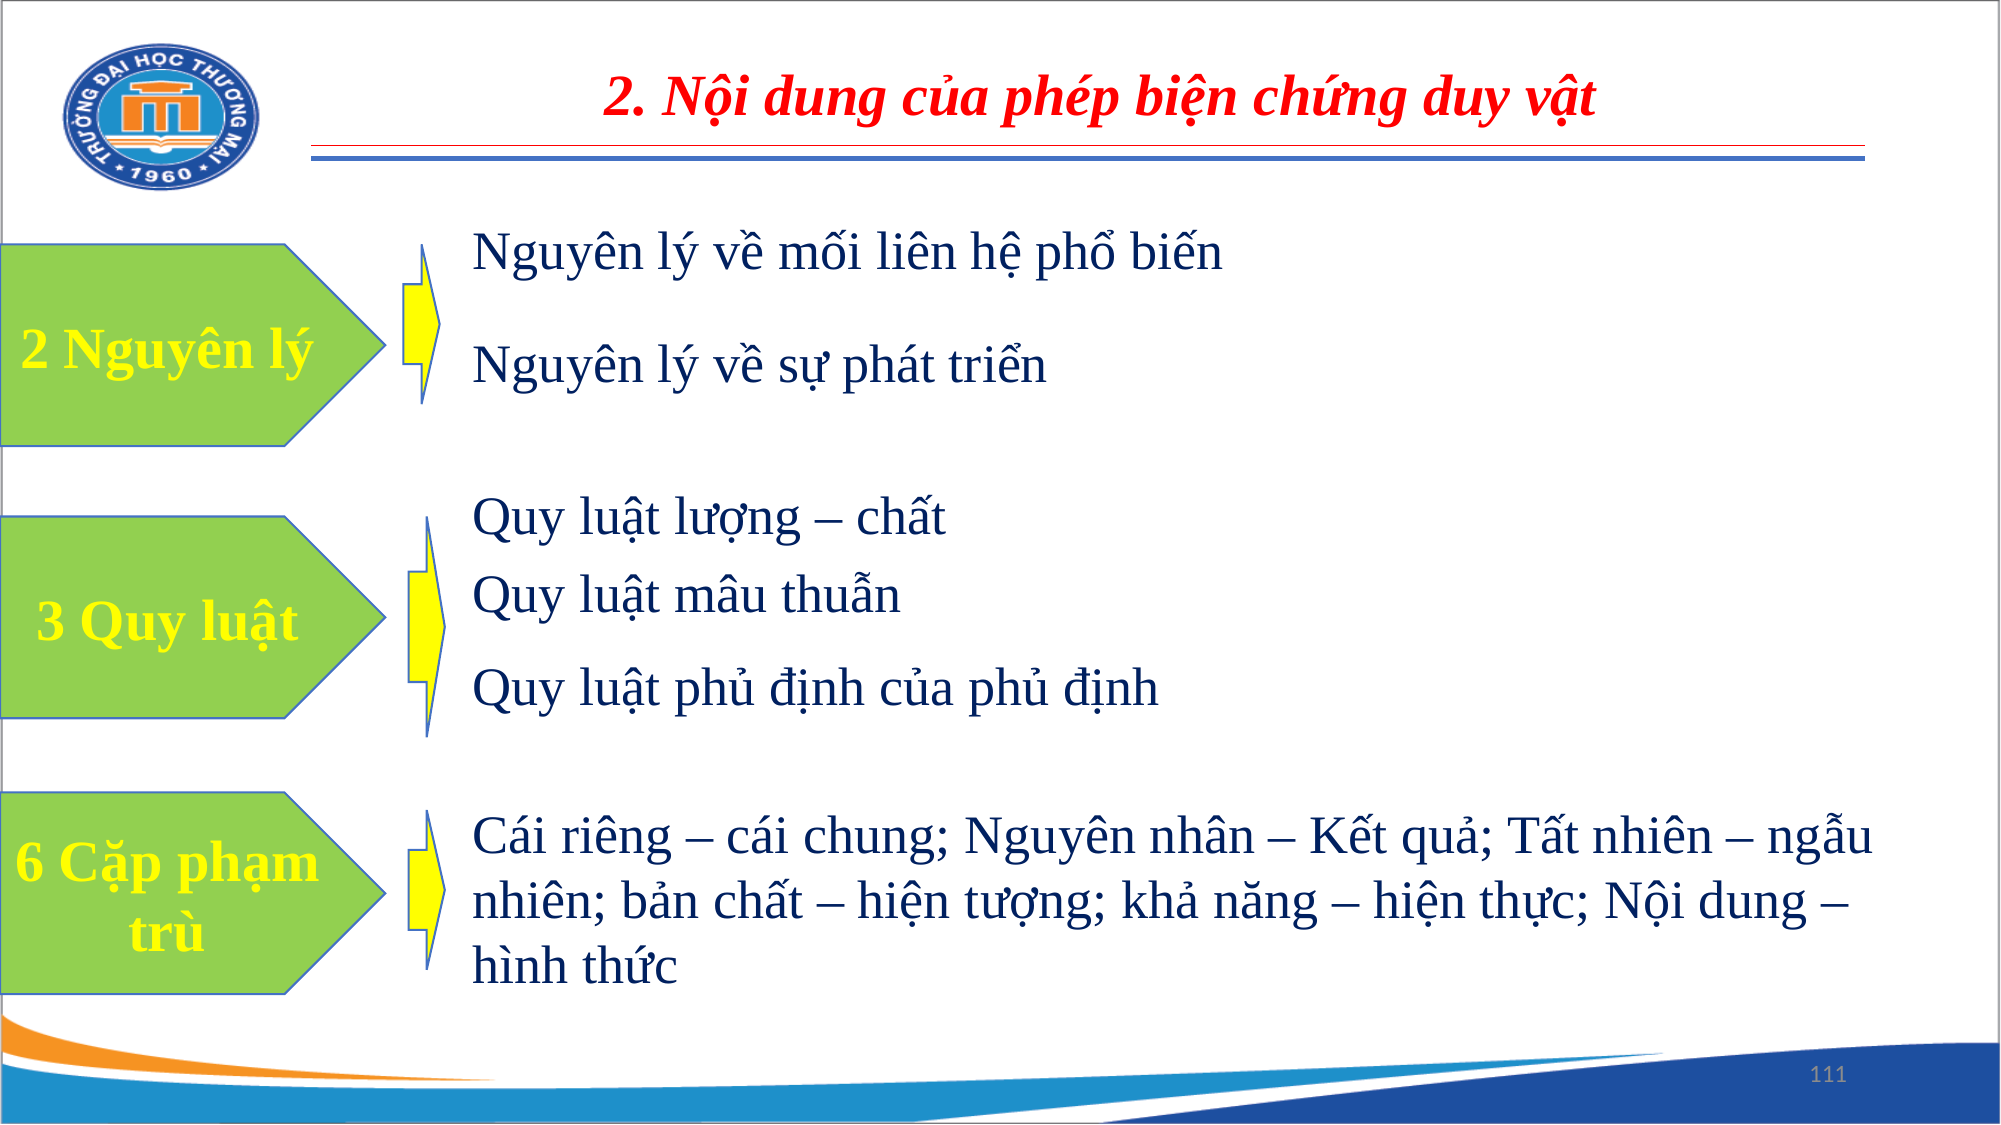

2. Nội dung của phép biện chứng duy vật
Nguyên lý về mối liên hệ phổ biến
2 Nguyên lý

Nguyên lý về sự phát triển
Quy luật lượng – chất
3 Quy luật

Quy luật mâu thuẫn
Quy luật phủ định của phủ định
Cái riêng – cái chung; Nguyên nhân – Kết quả; Tất nhiên – ngẫu nhiên; bản chất – hiện tượng; khả năng – hiện thực; Nội dung – hình thức
6 Cặp phạm trù

111